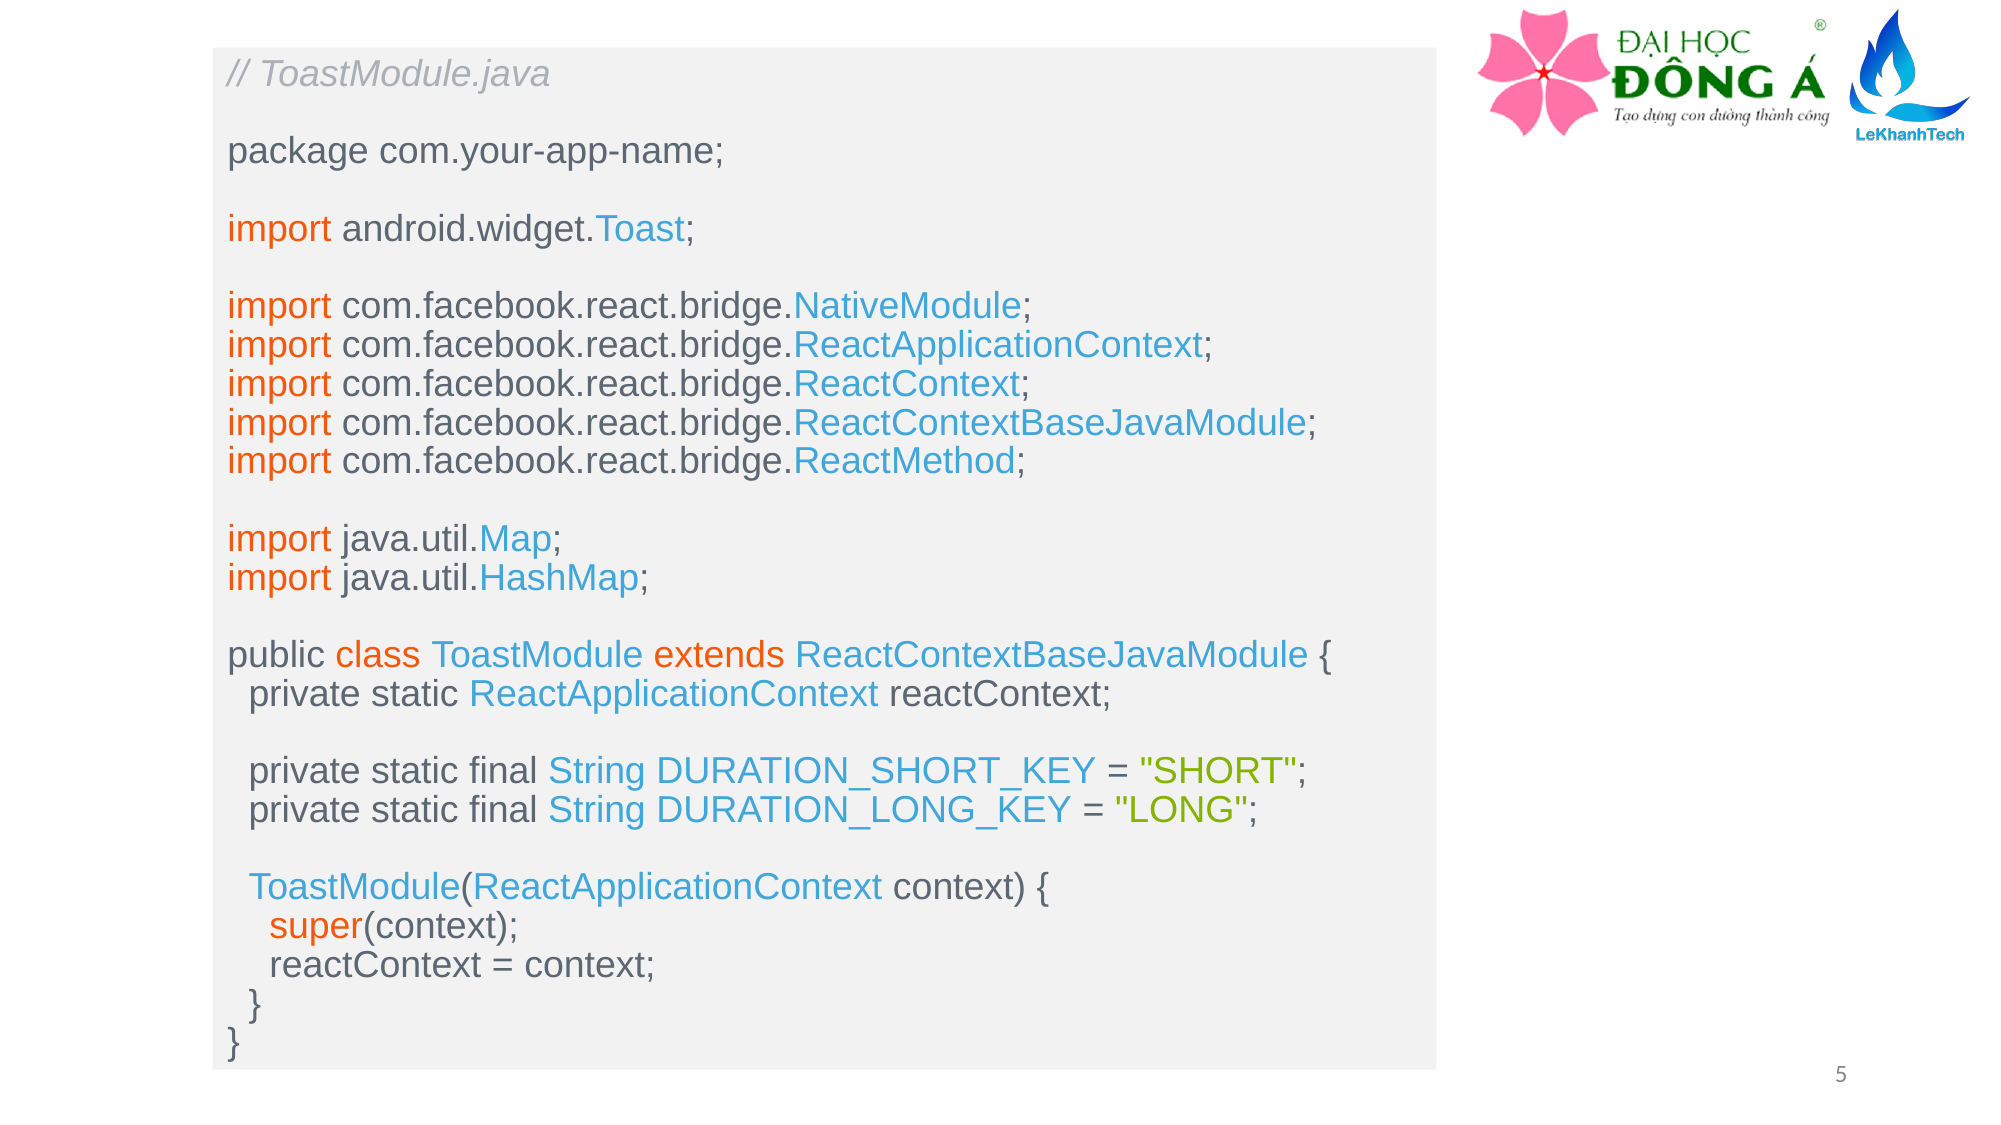

// ToastModule.java

package com.your-app-name;

import android.widget.Toast;

import com.facebook.react.bridge.NativeModule;
import com.facebook.react.bridge.ReactApplicationContext;
import com.facebook.react.bridge.ReactContext;
import com.facebook.react.bridge.ReactContextBaseJavaModule;
import com.facebook.react.bridge.ReactMethod;

import java.util.Map;
import java.util.HashMap;

public class ToastModule extends ReactContextBaseJavaModule {
  private static ReactApplicationContext reactContext;

  private static final String DURATION_SHORT_KEY = "SHORT";
  private static final String DURATION_LONG_KEY = "LONG";

  ToastModule(ReactApplicationContext context) {
    super(context);
    reactContext = context;
  }
}
5